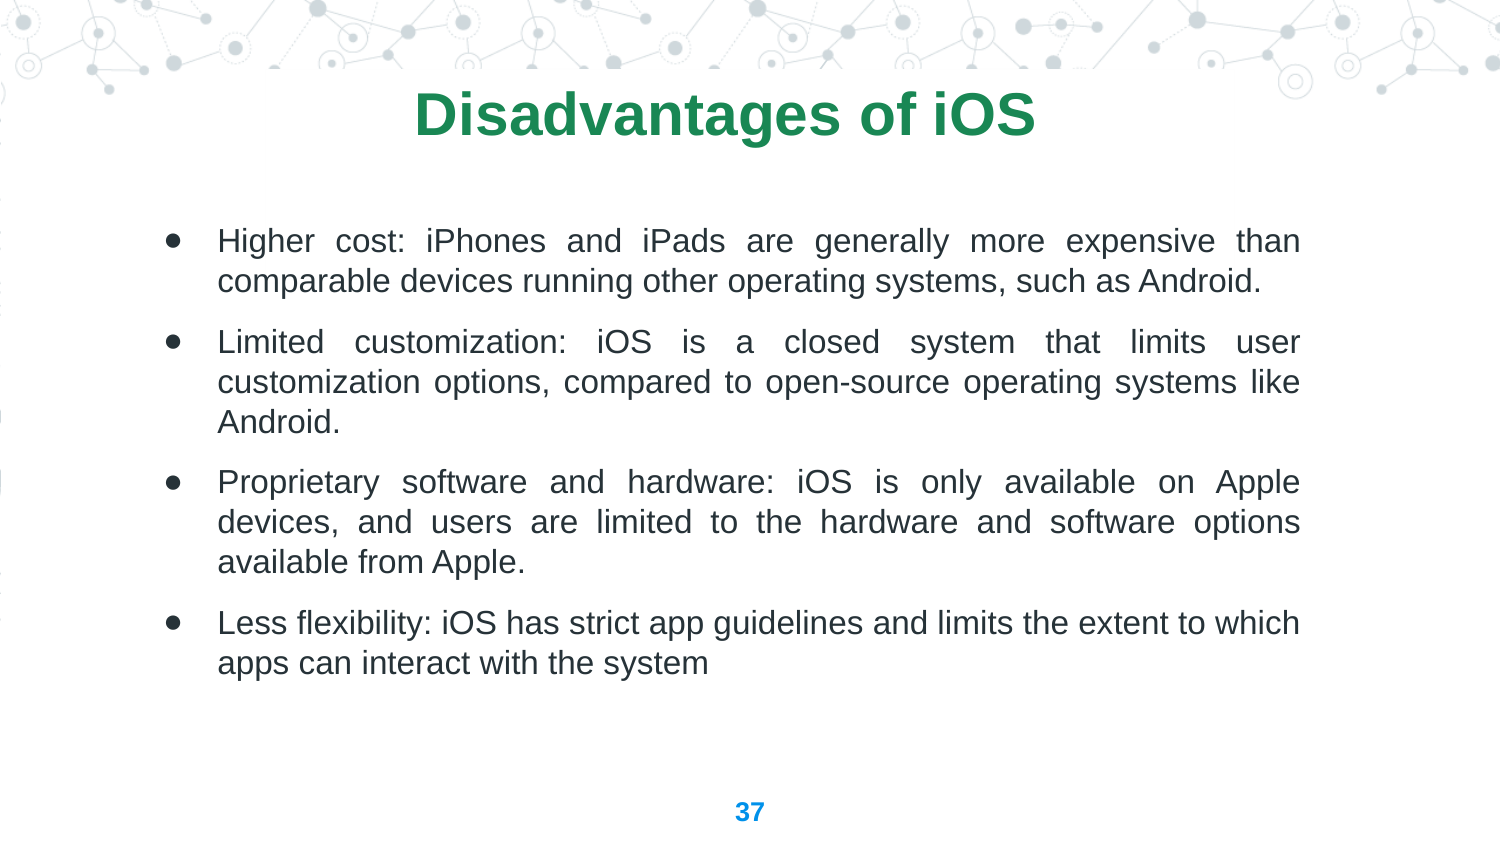

Disadvantages of iOS

Higher cost: iPhones and iPads are generally more expensive than comparable devices running other operating systems, such as Android.
Limited customization: iOS is a closed system that limits user customization options, compared to open-source operating systems like Android.
Proprietary software and hardware: iOS is only available on Apple devices, and users are limited to the hardware and software options available from Apple.
Less flexibility: iOS has strict app guidelines and limits the extent to which apps can interact with the system

37